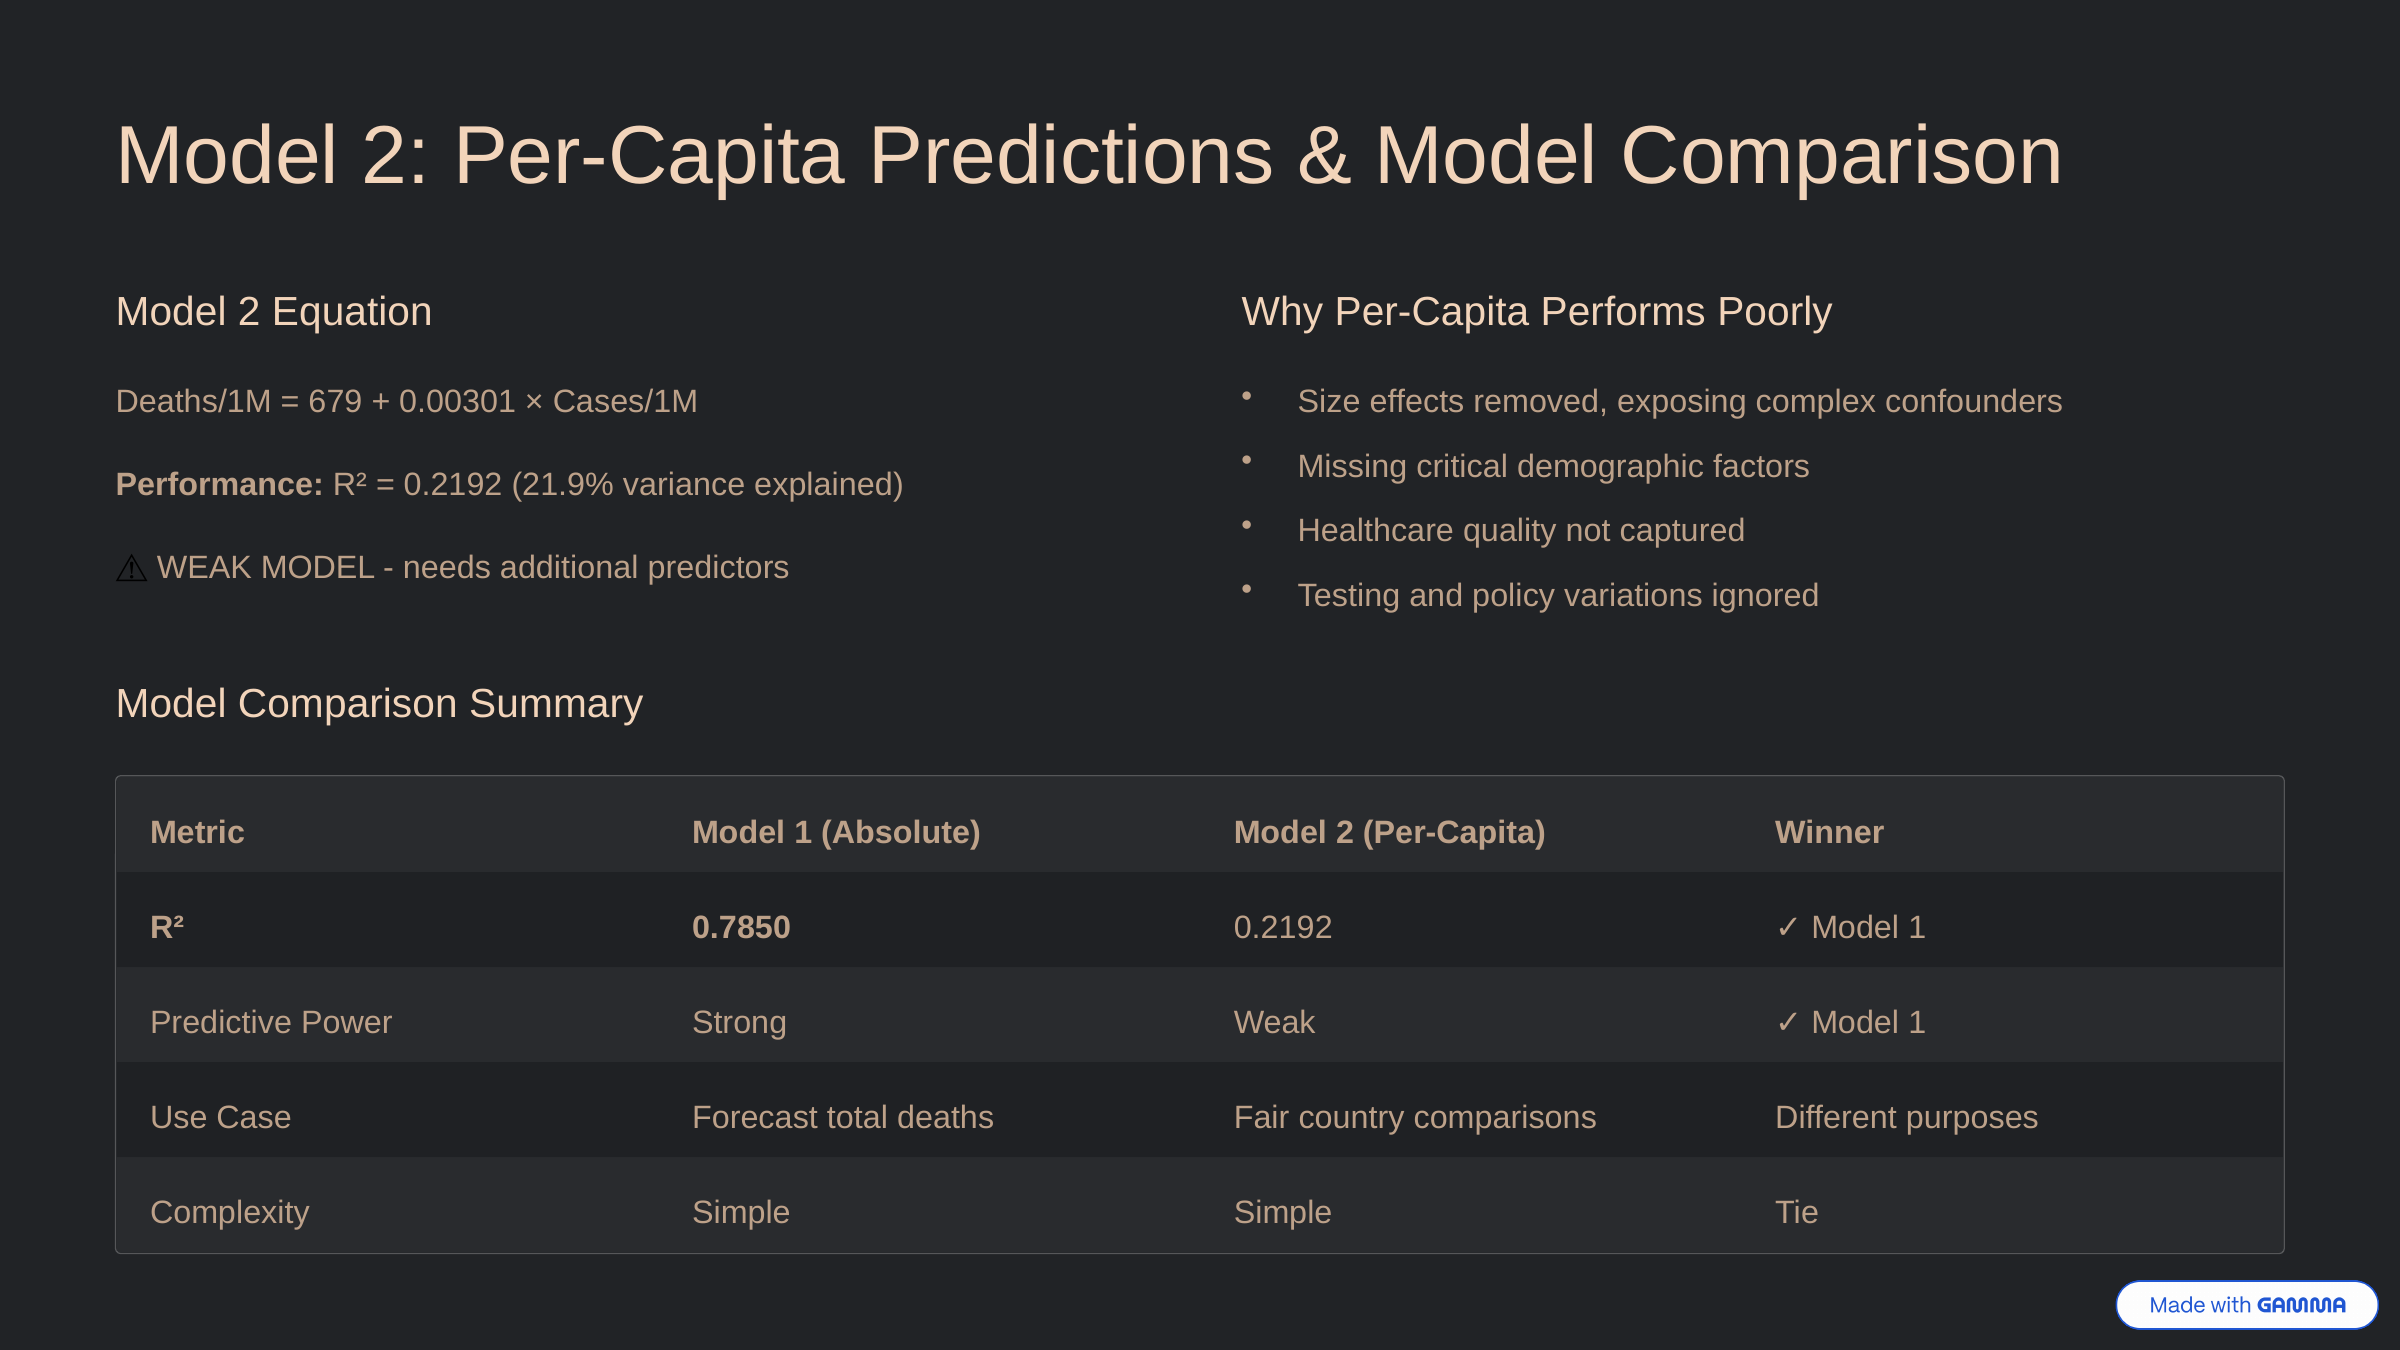

Model 2: Per-Capita Predictions & Model Comparison
Model 2 Equation
Why Per-Capita Performs Poorly
Deaths/1M = 679 + 0.00301 × Cases/1M
Size effects removed, exposing complex confounders
Missing critical demographic factors
Performance: R² = 0.2192 (21.9% variance explained)
Healthcare quality not captured
⚠️ WEAK MODEL - needs additional predictors
Testing and policy variations ignored
Model Comparison Summary

Metric
Model 1 (Absolute)
Model 2 (Per-Capita)
Winner

R²
0.7850
0.2192
✓ Model 1

Predictive Power
Strong
Weak
✓ Model 1

Use Case
Forecast total deaths
Fair country comparisons
Different purposes

Complexity
Simple
Simple
Tie